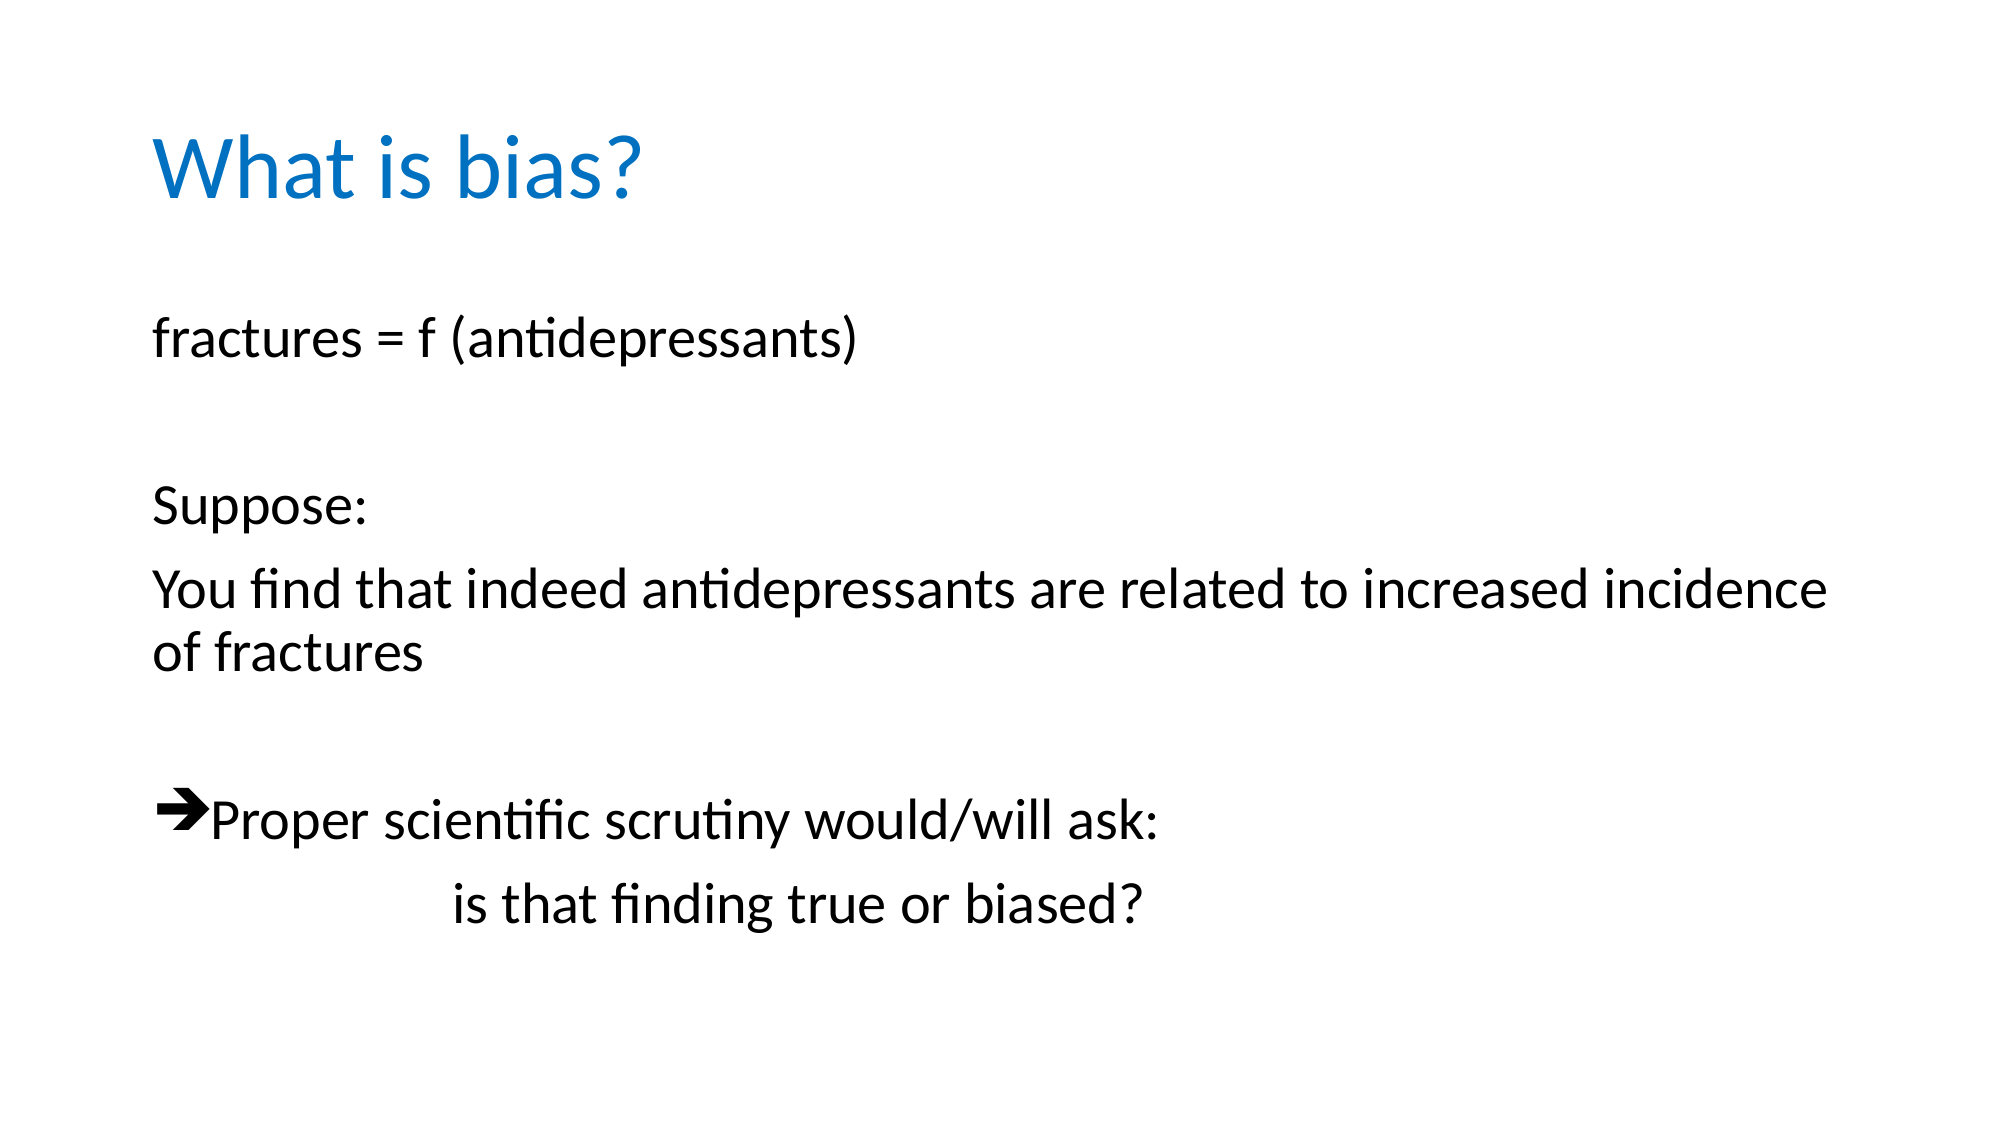

# What is bias?
fractures = f (antidepressants)

Suppose:
You find that indeed antidepressants are related to increased incidence of fractures

Proper scientific scrutiny would/will ask:
		is that finding true or biased?